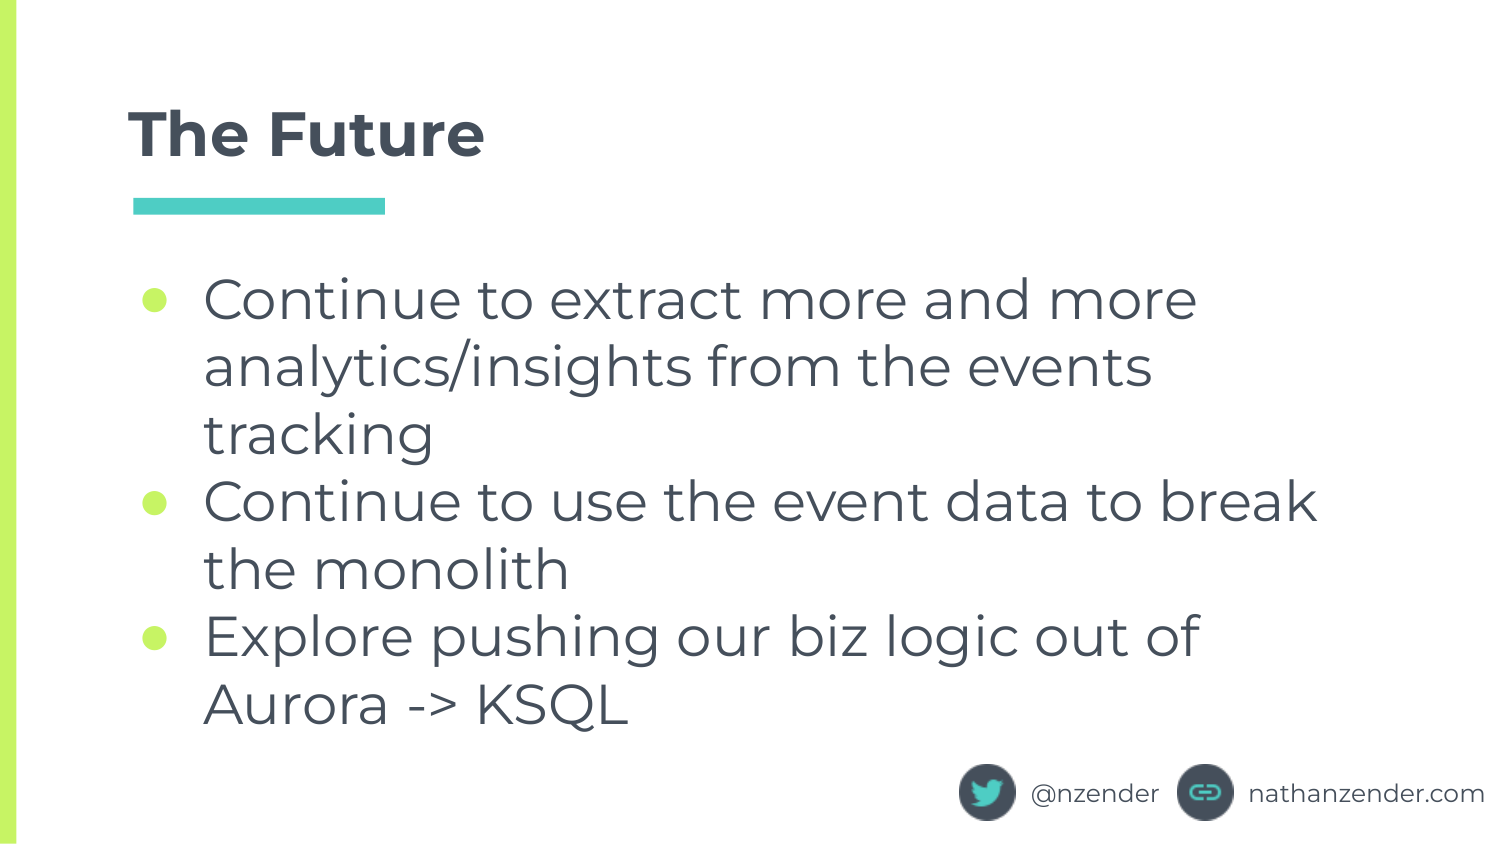

# The Future
Continue to extract more and more analytics/insights from the events tracking
Continue to use the event data to break the monolith
Explore pushing our biz logic out of Aurora -> KSQL